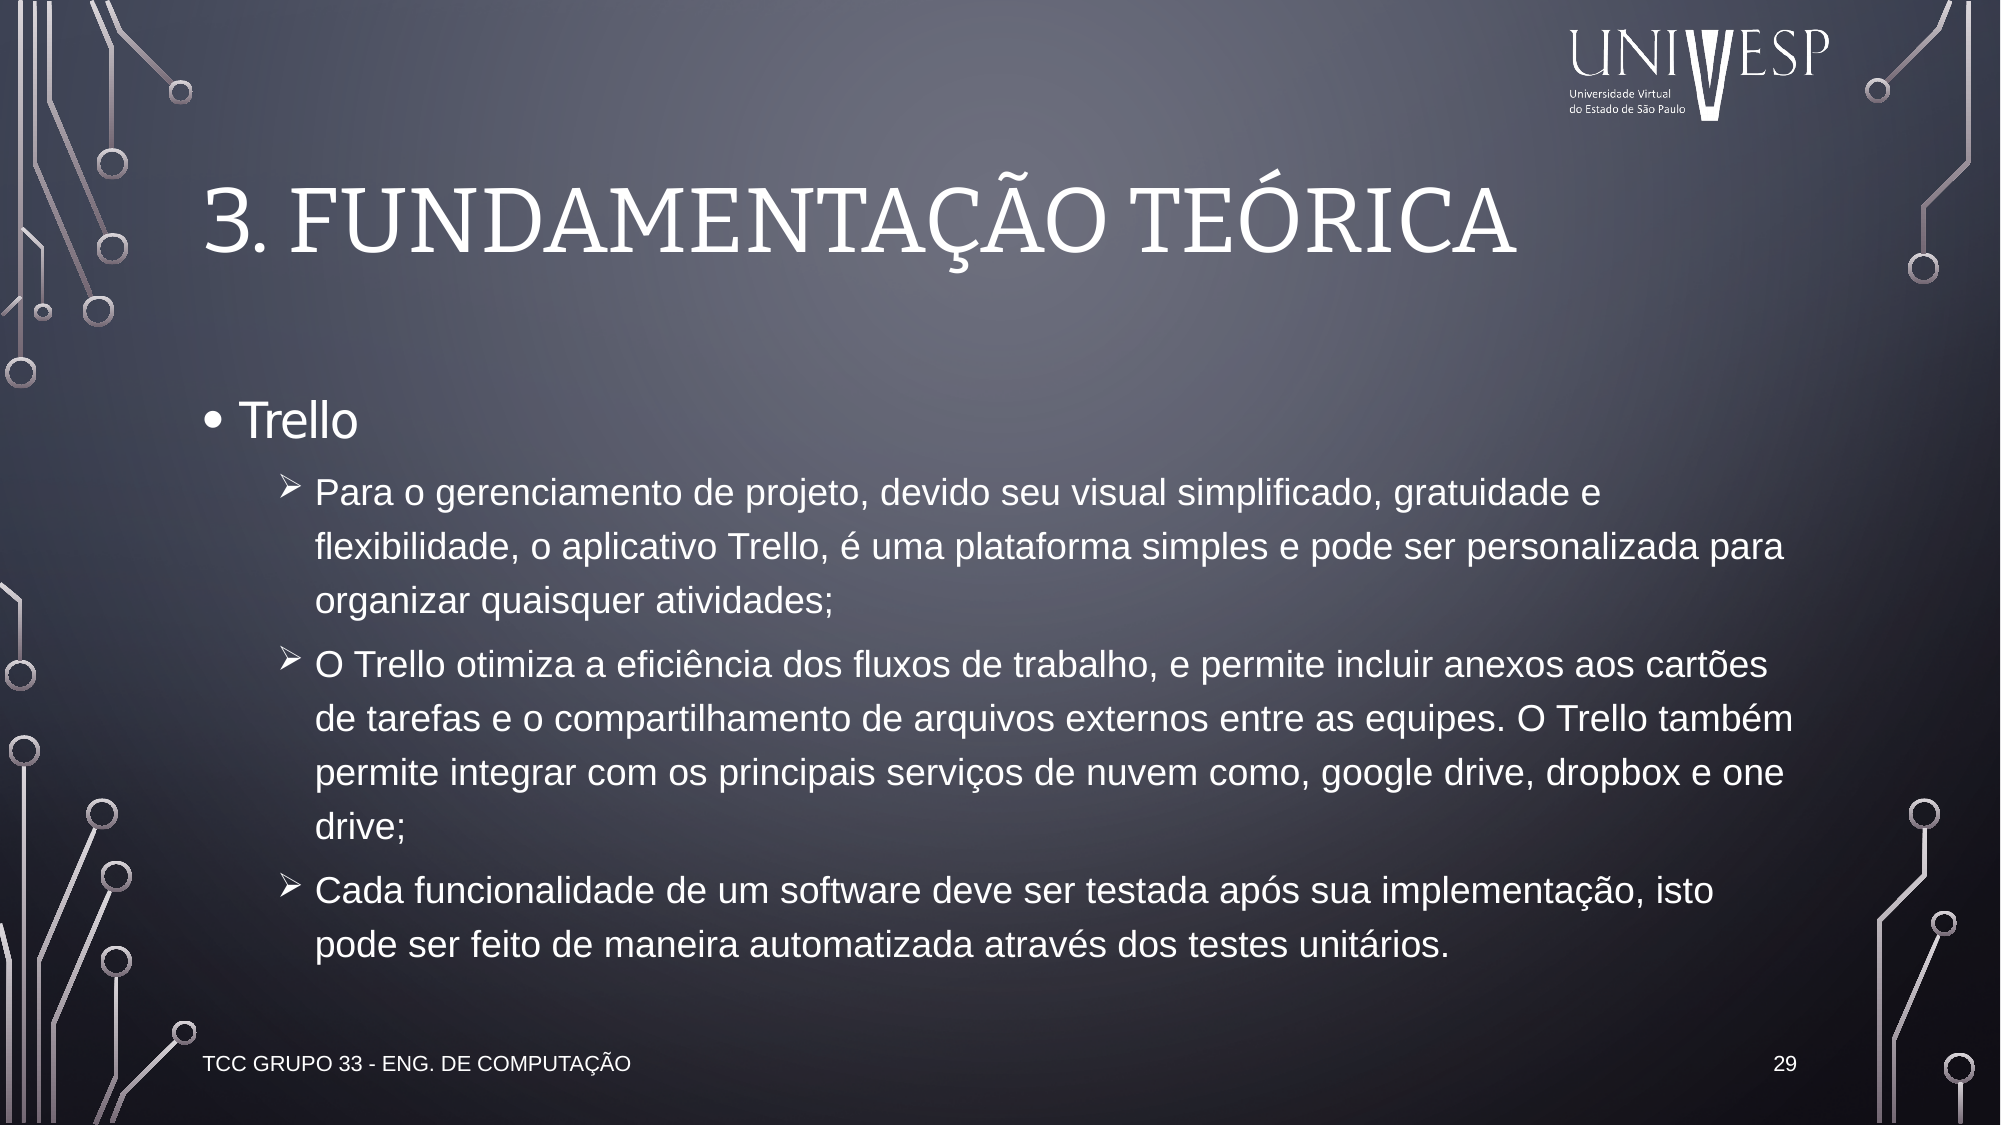

# 3. FUNDAMENTAÇÃO TEÓRICA
Trello
Para o gerenciamento de projeto, devido seu visual simplificado, gratuidade e flexibilidade, o aplicativo Trello, é uma plataforma simples e pode ser personalizada para organizar quaisquer atividades;
O Trello otimiza a eficiência dos fluxos de trabalho, e permite incluir anexos aos cartões de tarefas e o compartilhamento de arquivos externos entre as equipes. O Trello também permite integrar com os principais serviços de nuvem como, google drive, dropbox e one drive;
Cada funcionalidade de um software deve ser testada após sua implementação, isto pode ser feito de maneira automatizada através dos testes unitários.
29
TCC Grupo 33 - Eng. de Computação